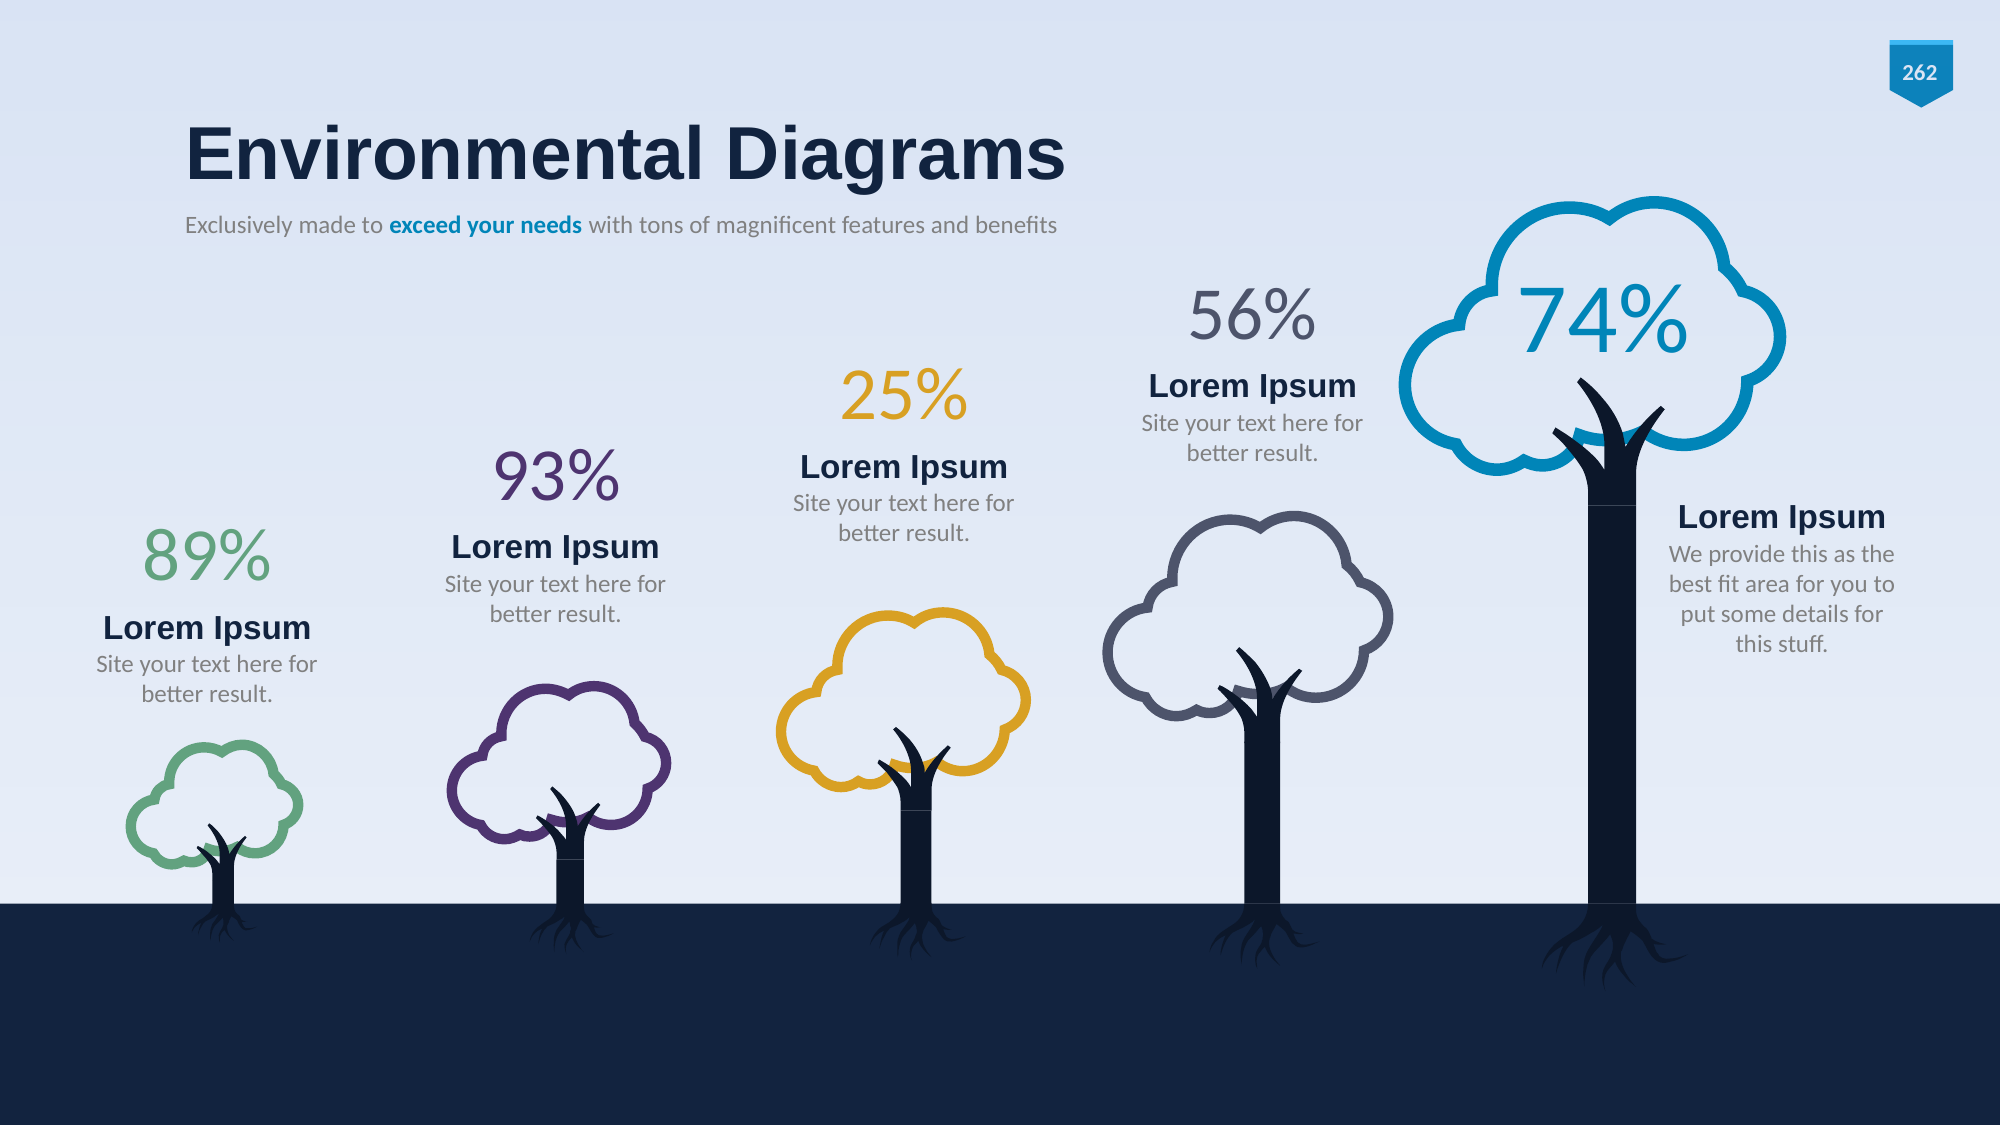

# Environmental Diagrams
Exclusively made to exceed your needs with tons of magnificent features and benefits

74%
56%
25%
Lorem Ipsum
Site your text here for better result.

93%
Lorem Ipsum
Site your text here for better result.
Lorem Ipsum
We provide this as the best fit area for you to put some details for this stuff.
89%

Lorem Ipsum
Site your text here for better result.
Lorem Ipsum
Site your text here for better result.